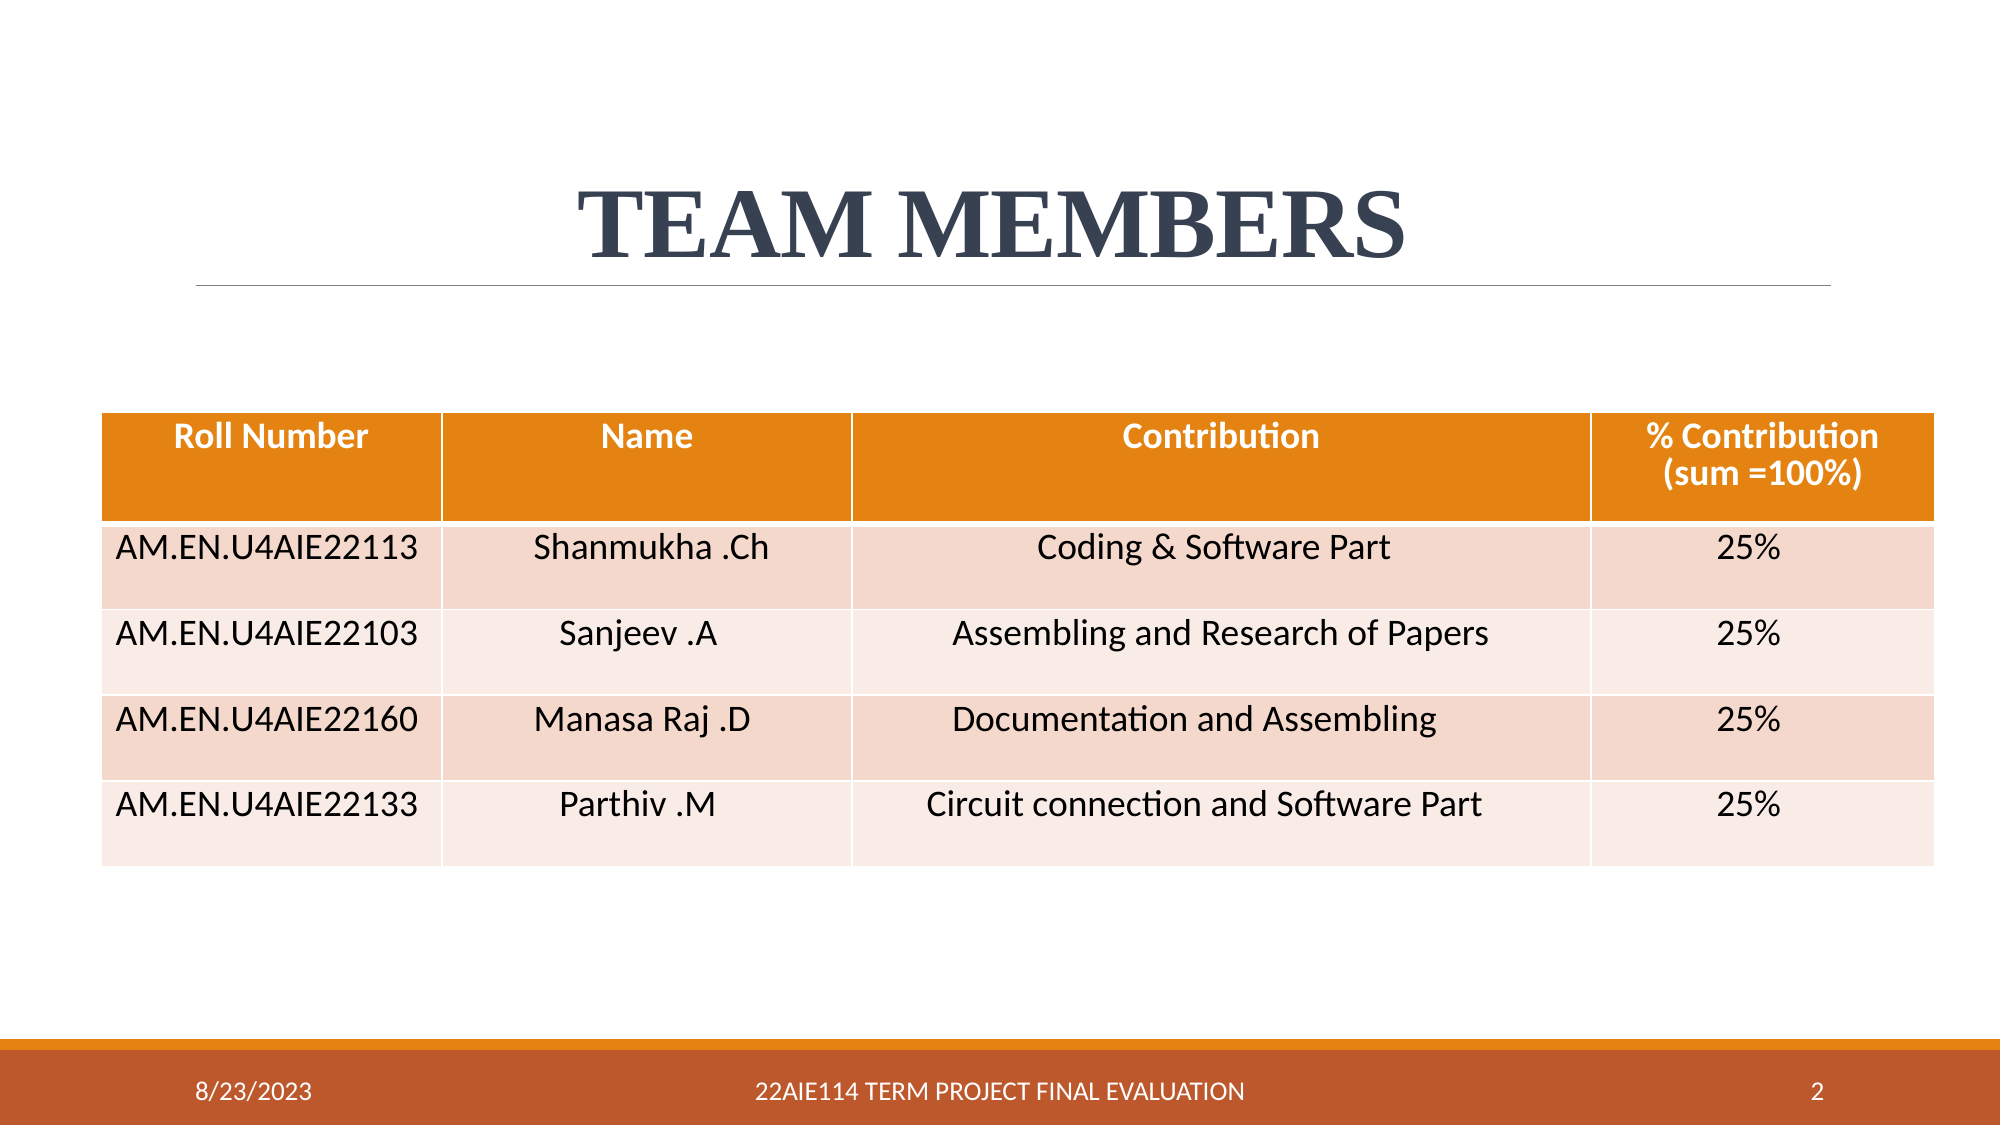

# TEAM MEMBERS

| Roll Number | Name | Contribution | % Contribution (sum =100%) |
| --- | --- | --- | --- |
| AM.EN.U4AIE22113 | Shanmukha .Ch | Coding & Software Part | 25% |
| AM.EN.U4AIE22103 | Sanjeev .A | Assembling and Research of Papers | 25% |
| AM.EN.U4AIE22160 | Manasa Raj .D | Documentation and Assembling | 25% |
| AM.EN.U4AIE22133 | Parthiv .M | Circuit connection and Software Part | 25% |
8/23/2023
22AIE114 Term Project Final Evaluation
2